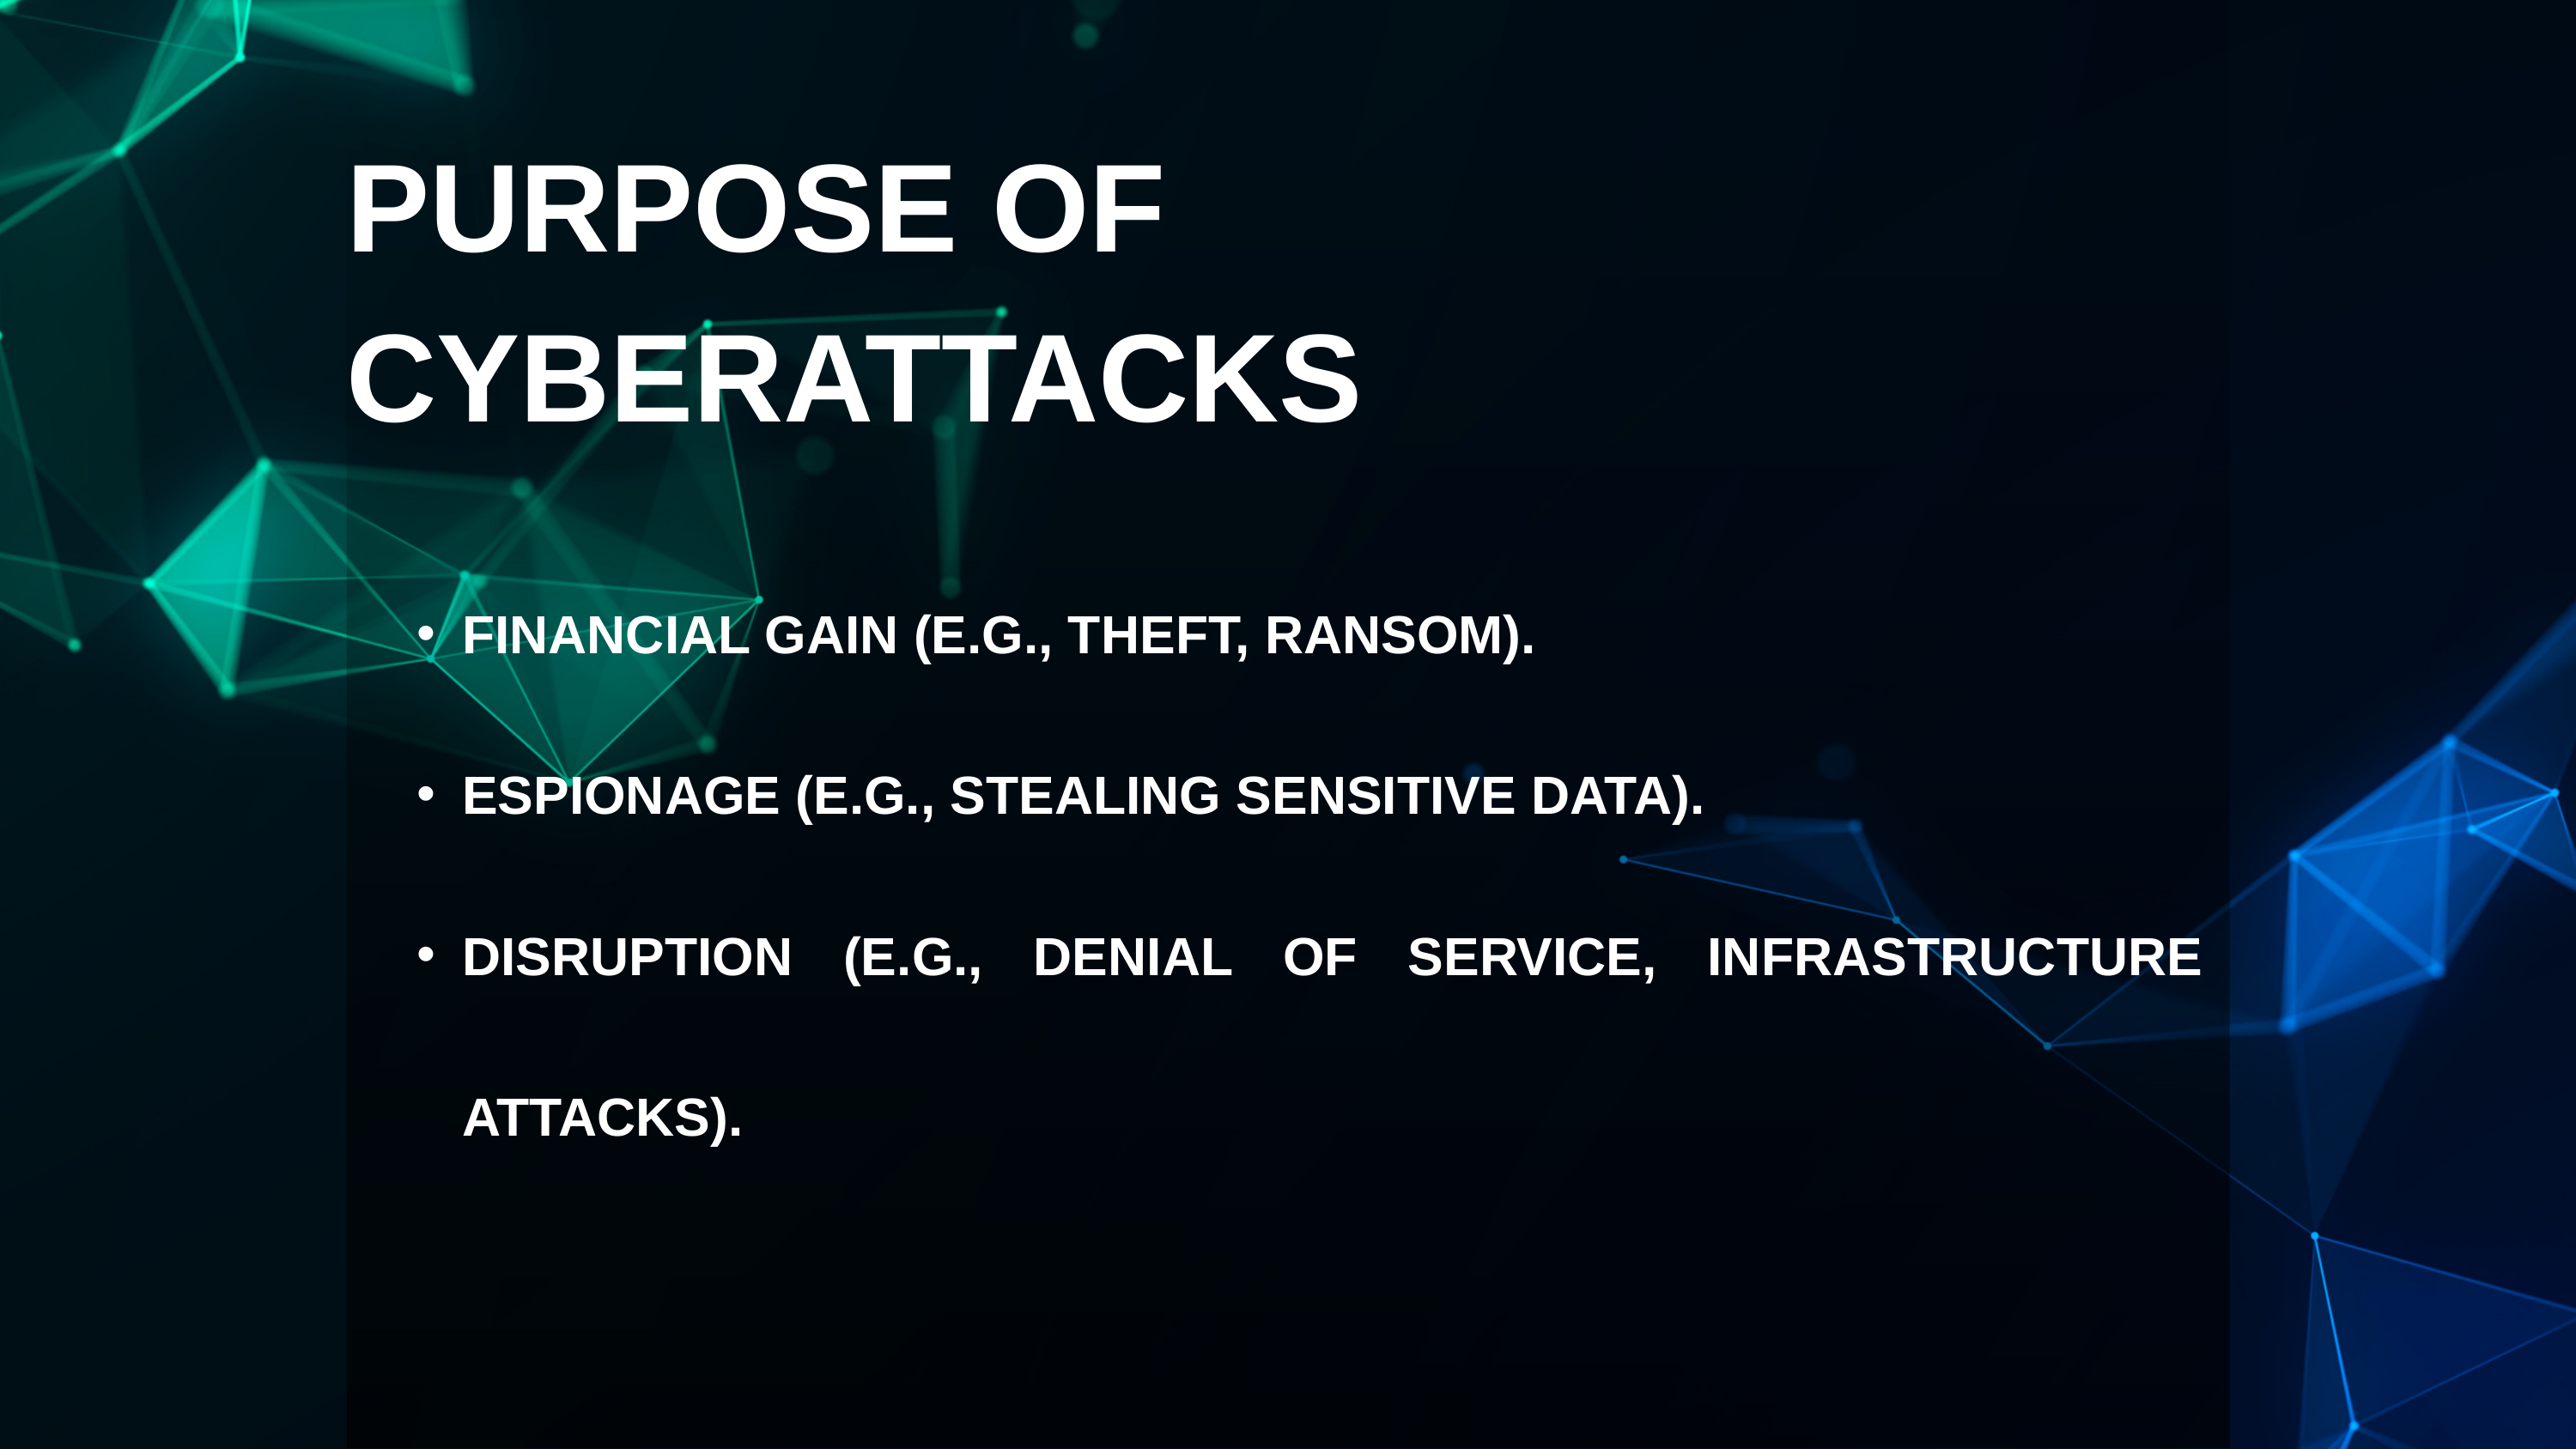

PURPOSE OF CYBERATTACKS
FINANCIAL GAIN (E.G., THEFT, RANSOM).
ESPIONAGE (E.G., STEALING SENSITIVE DATA).
DISRUPTION (E.G., DENIAL OF SERVICE, INFRASTRUCTURE ATTACKS).